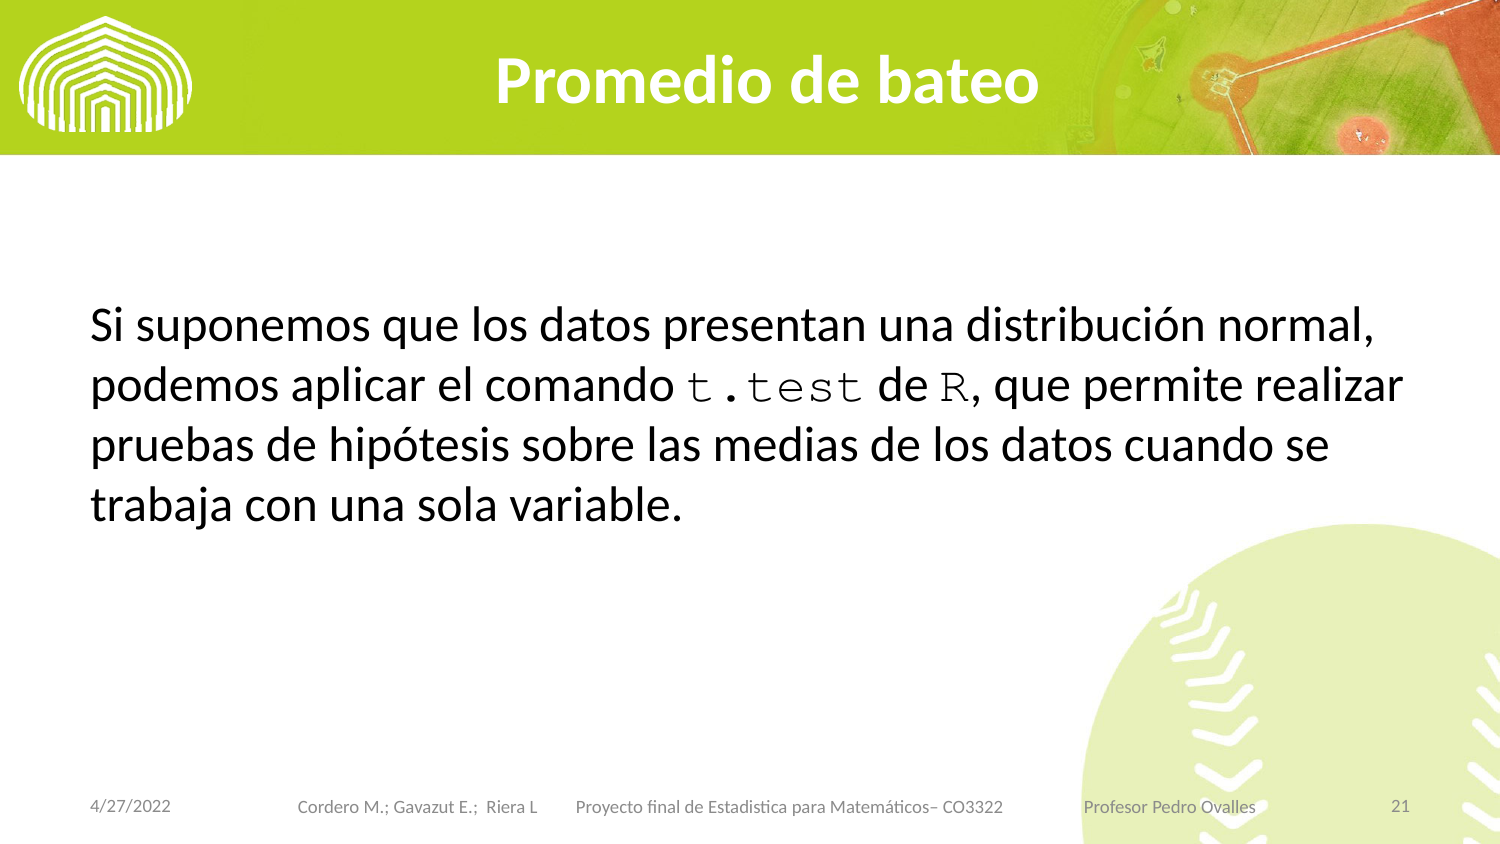

# Promedio de bateo
Si suponemos que los datos presentan una distribución normal, podemos aplicar el comando t.test de R, que permite realizar pruebas de hipótesis sobre las medias de los datos cuando se trabaja con una sola variable.
4/27/2022
21
Cordero M.; Gavazut E.;  Riera L         Proyecto final de Estadistica para Matemáticos– CO3322                   Profesor Pedro Ovalles